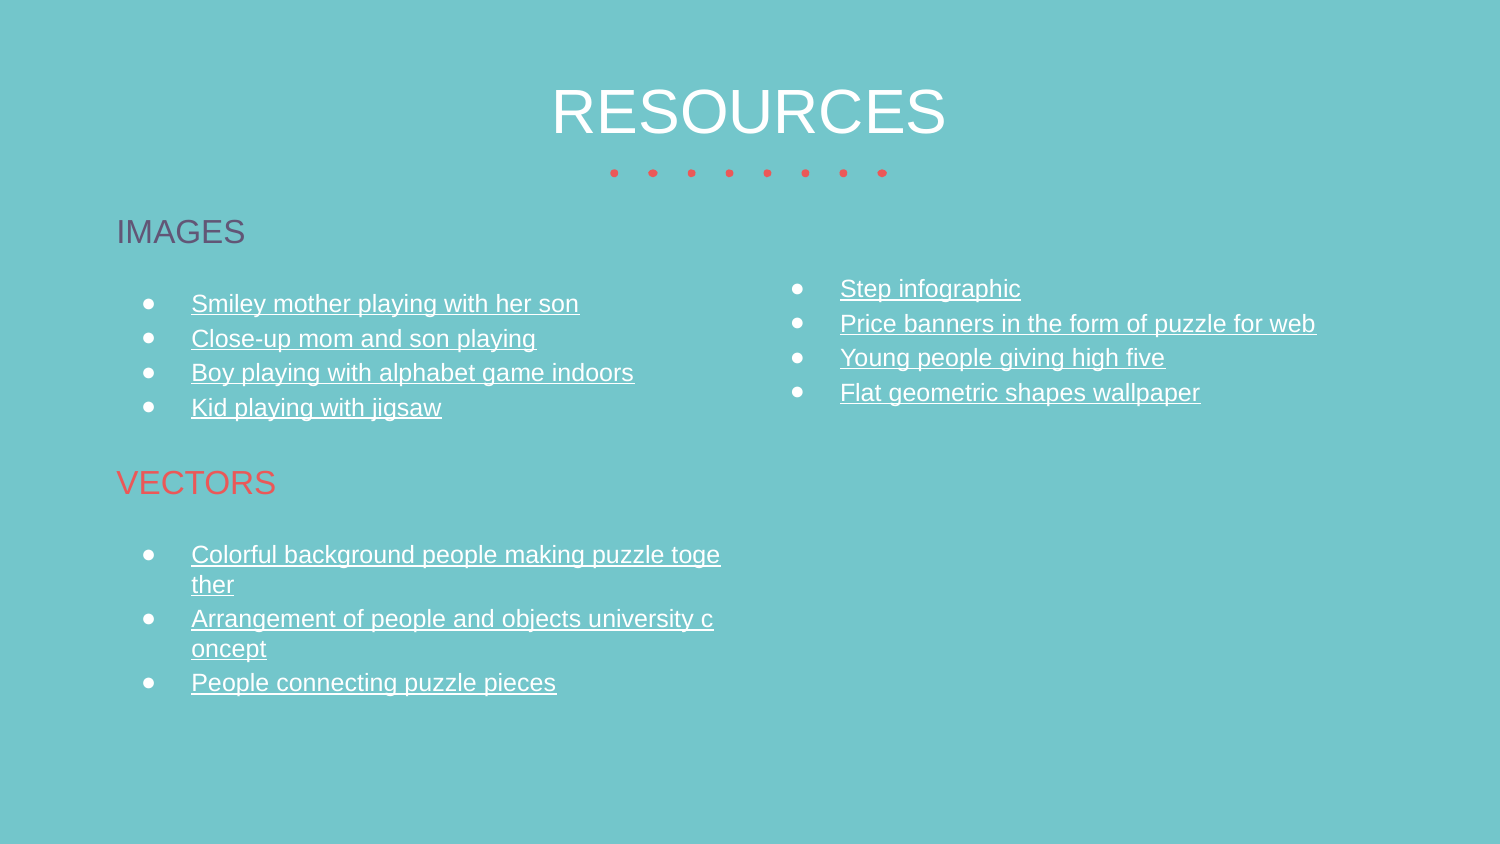

# RESOURCES

IMAGES
Smiley mother playing with her son
Close-up mom and son playing
Boy playing with alphabet game indoors
Kid playing with jigsaw

VECTORS
Colorful background people making puzzle together
Arrangement of people and objects university concept
People connecting puzzle pieces

Step infographic
Price banners in the form of puzzle for web
Young people giving high five
Flat geometric shapes wallpaper